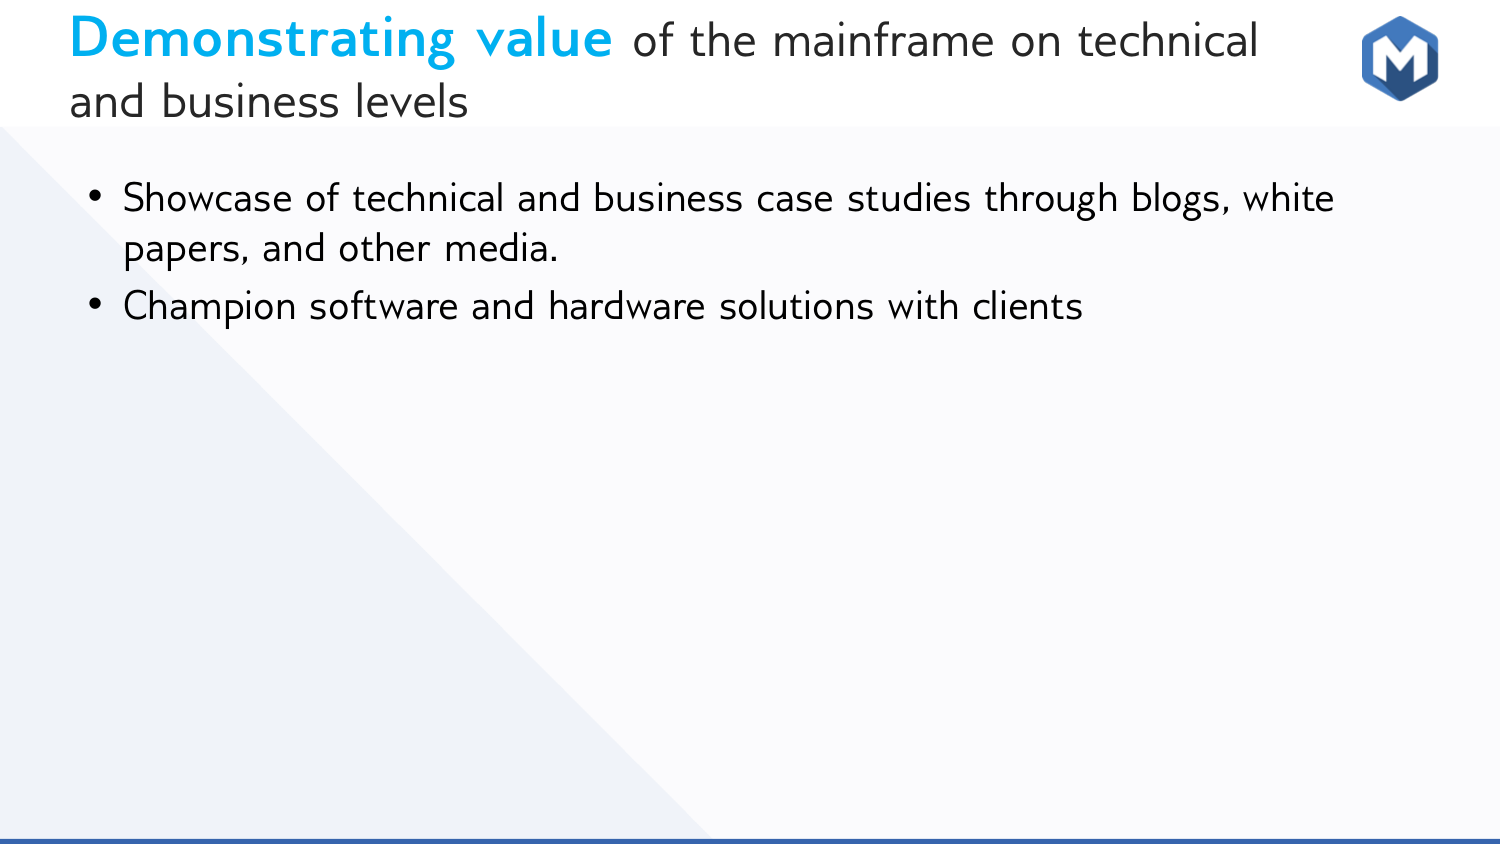

# Demonstrating value of the mainframe on technical and business levels
Showcase of technical and business case studies through blogs, white papers, and other media.
Champion software and hardware solutions with clients